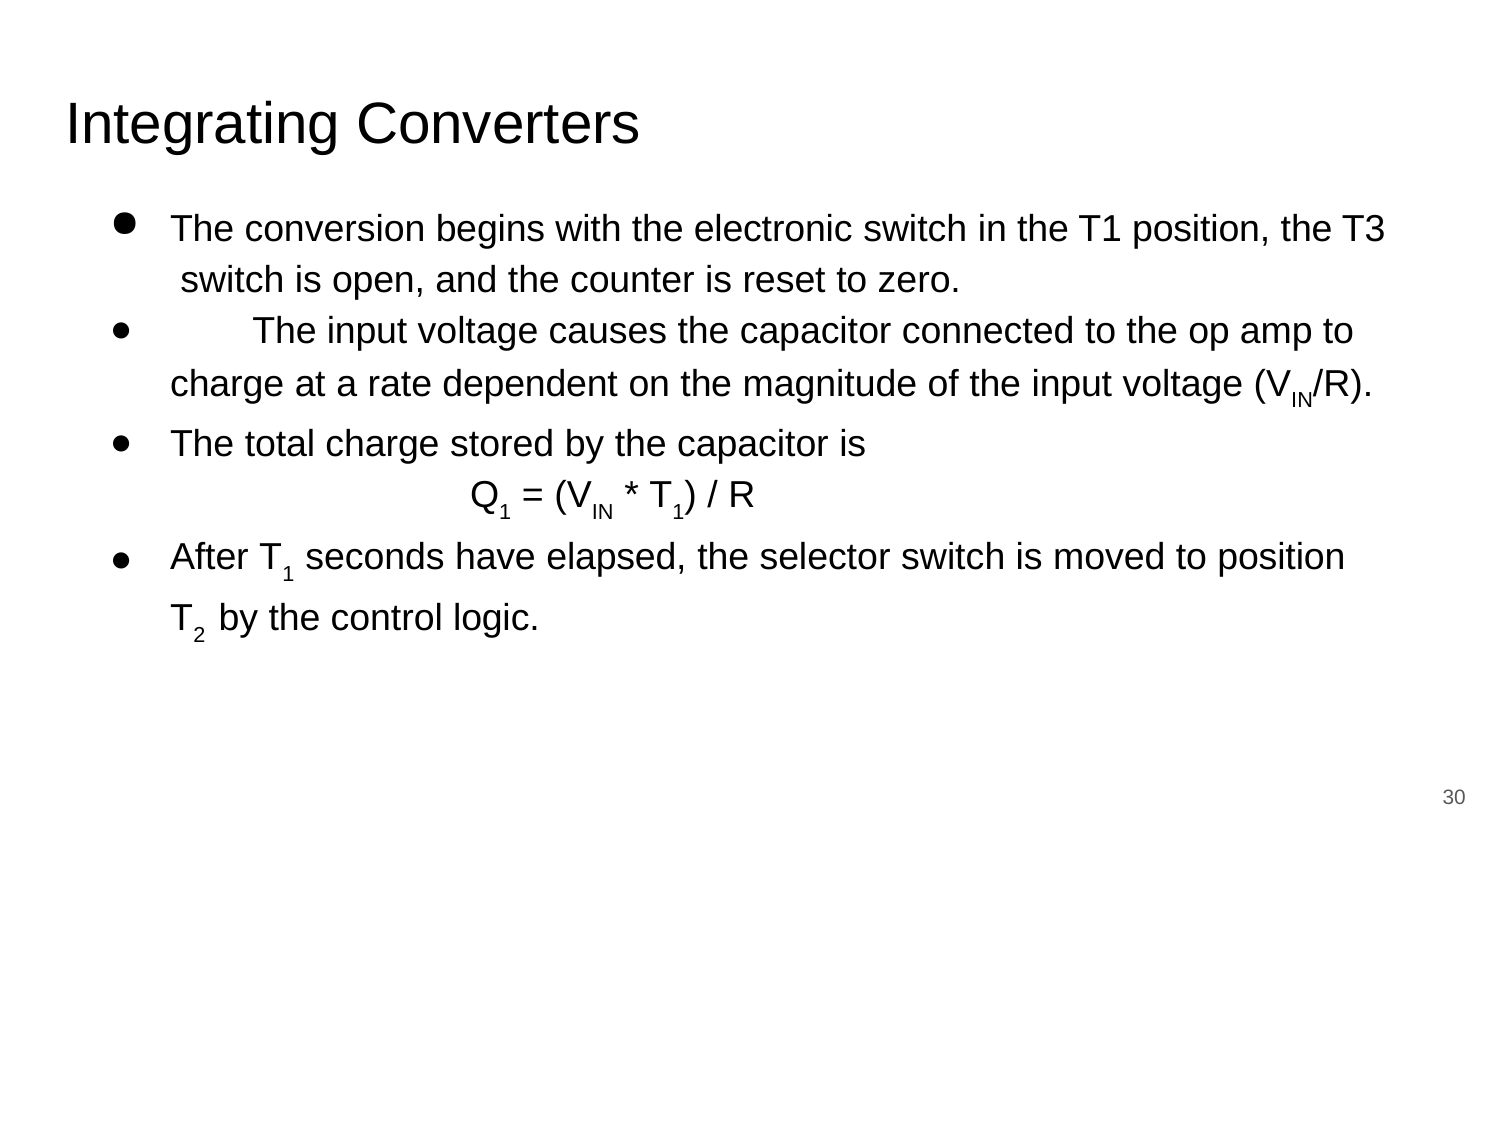

# Integrating Converters
The conversion begins with the electronic switch in the T1 position, the T3  switch is open, and the counter is reset to zero.
	The input voltage causes the capacitor connected to the op amp to  charge at a rate dependent on the magnitude of the input voltage (VIN/R).
The total charge stored by the capacitor is
Q1 = (VIN * T1) / R
After T1 seconds have elapsed, the selector switch is moved to position T2  by the control logic.
30